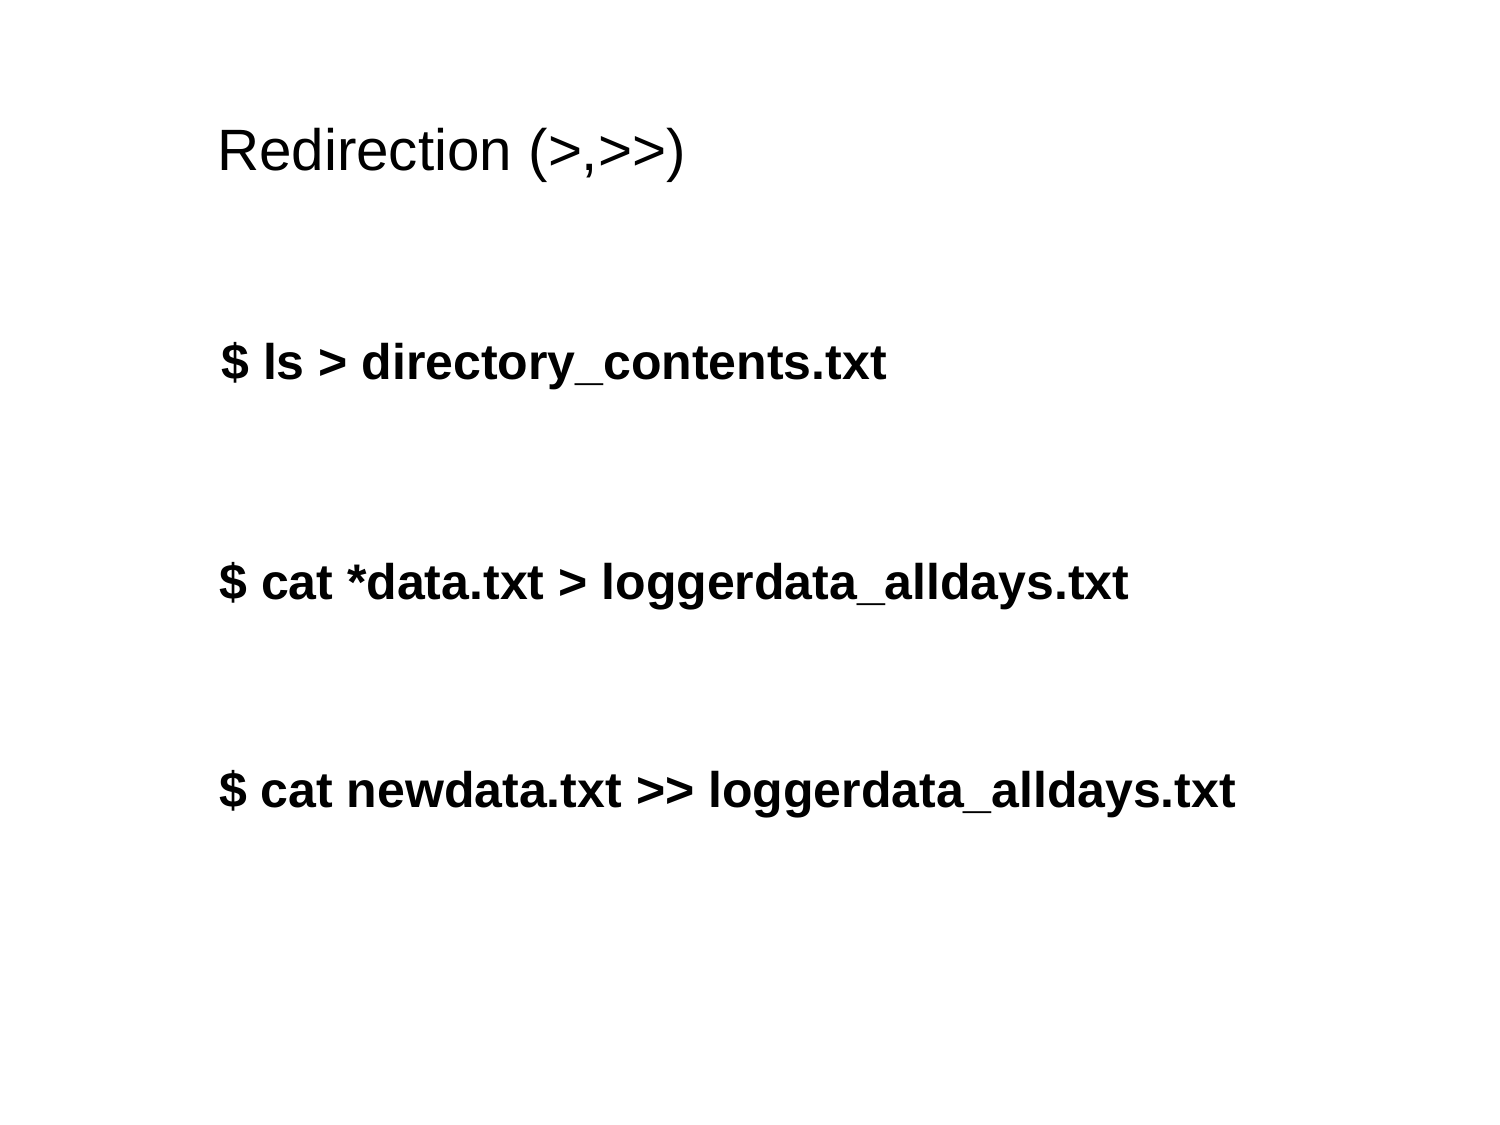

Redirection (>,>>)
$ ls > directory_contents.txt
$ cat *data.txt > loggerdata_alldays.txt
$ cat newdata.txt >> loggerdata_alldays.txt